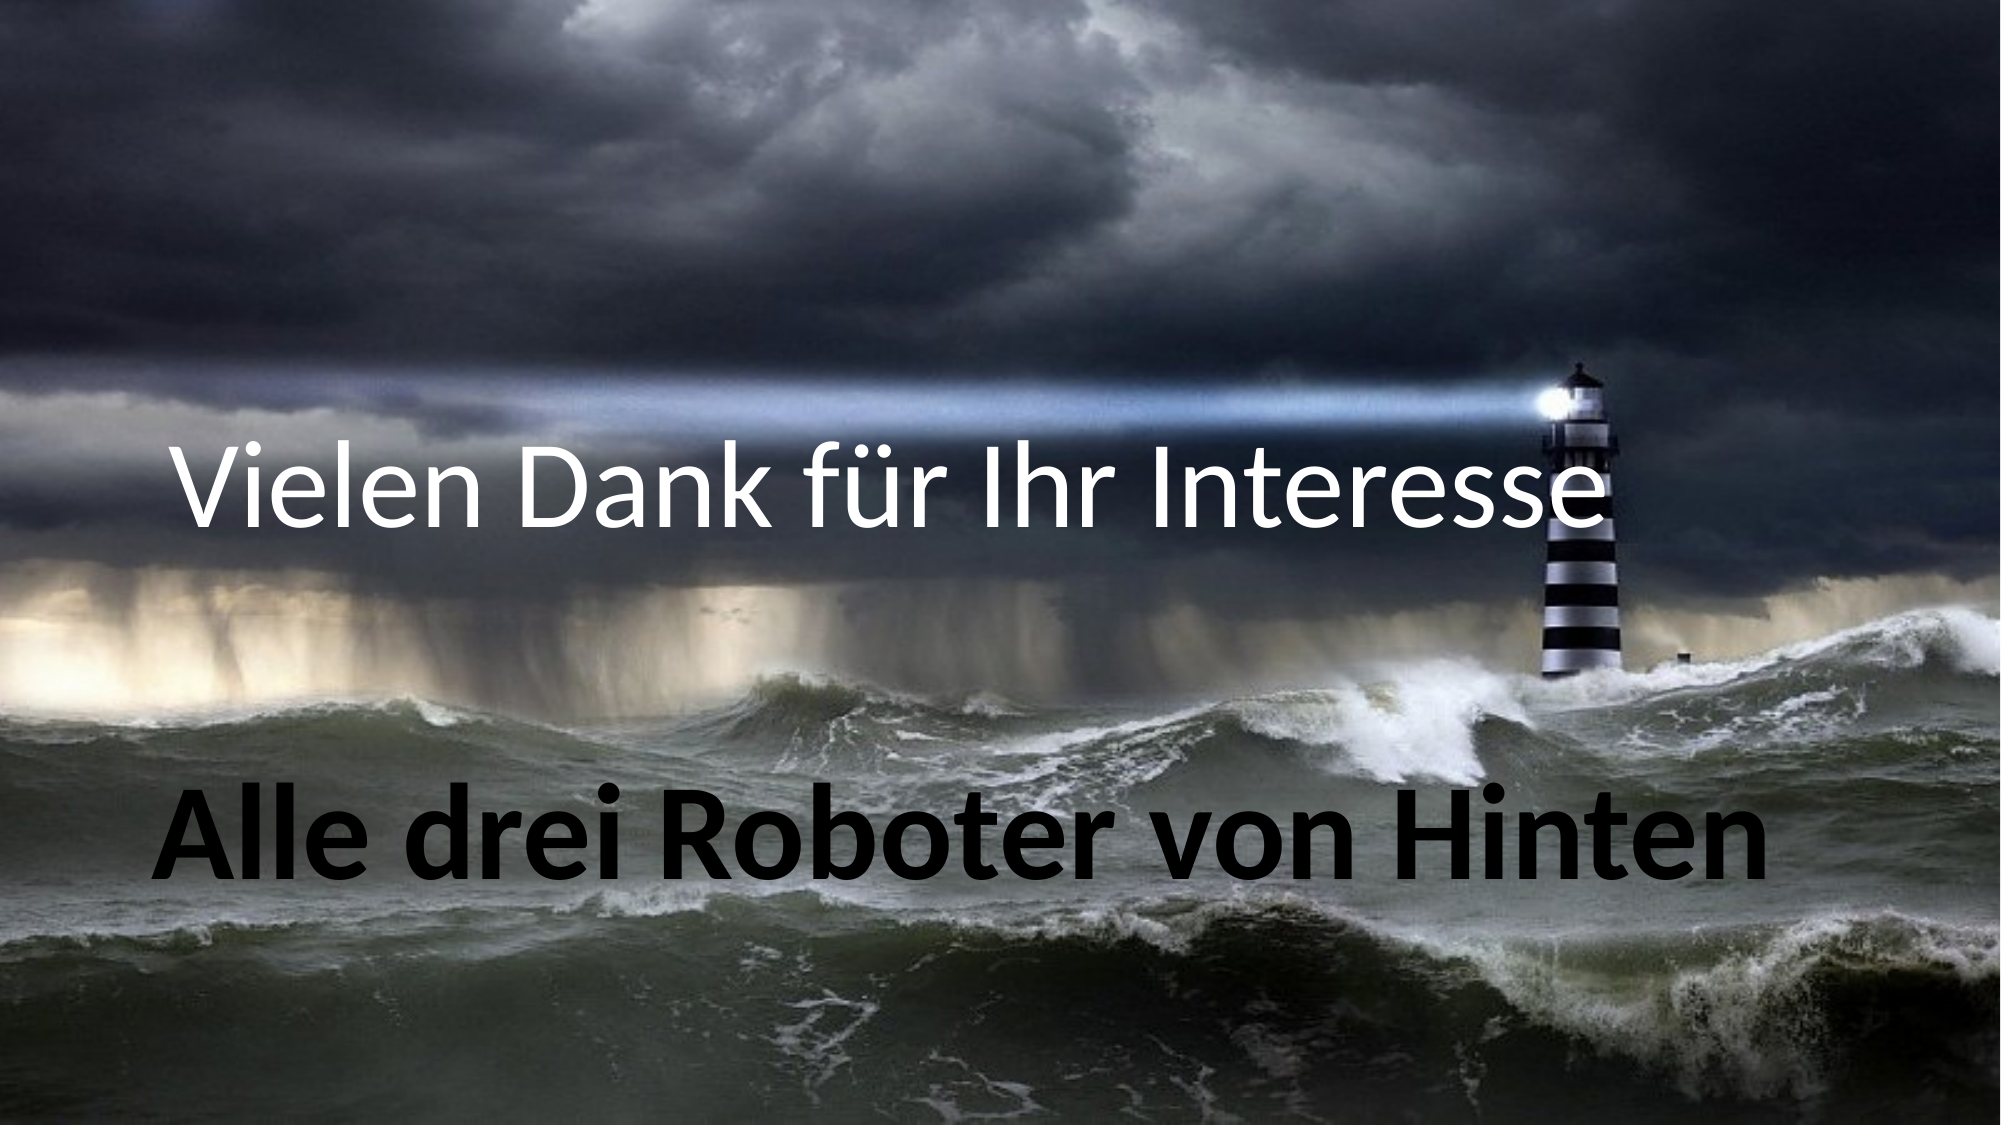

# Vielen Dank für Ihr Interesse
Alle drei Roboter von Hinten